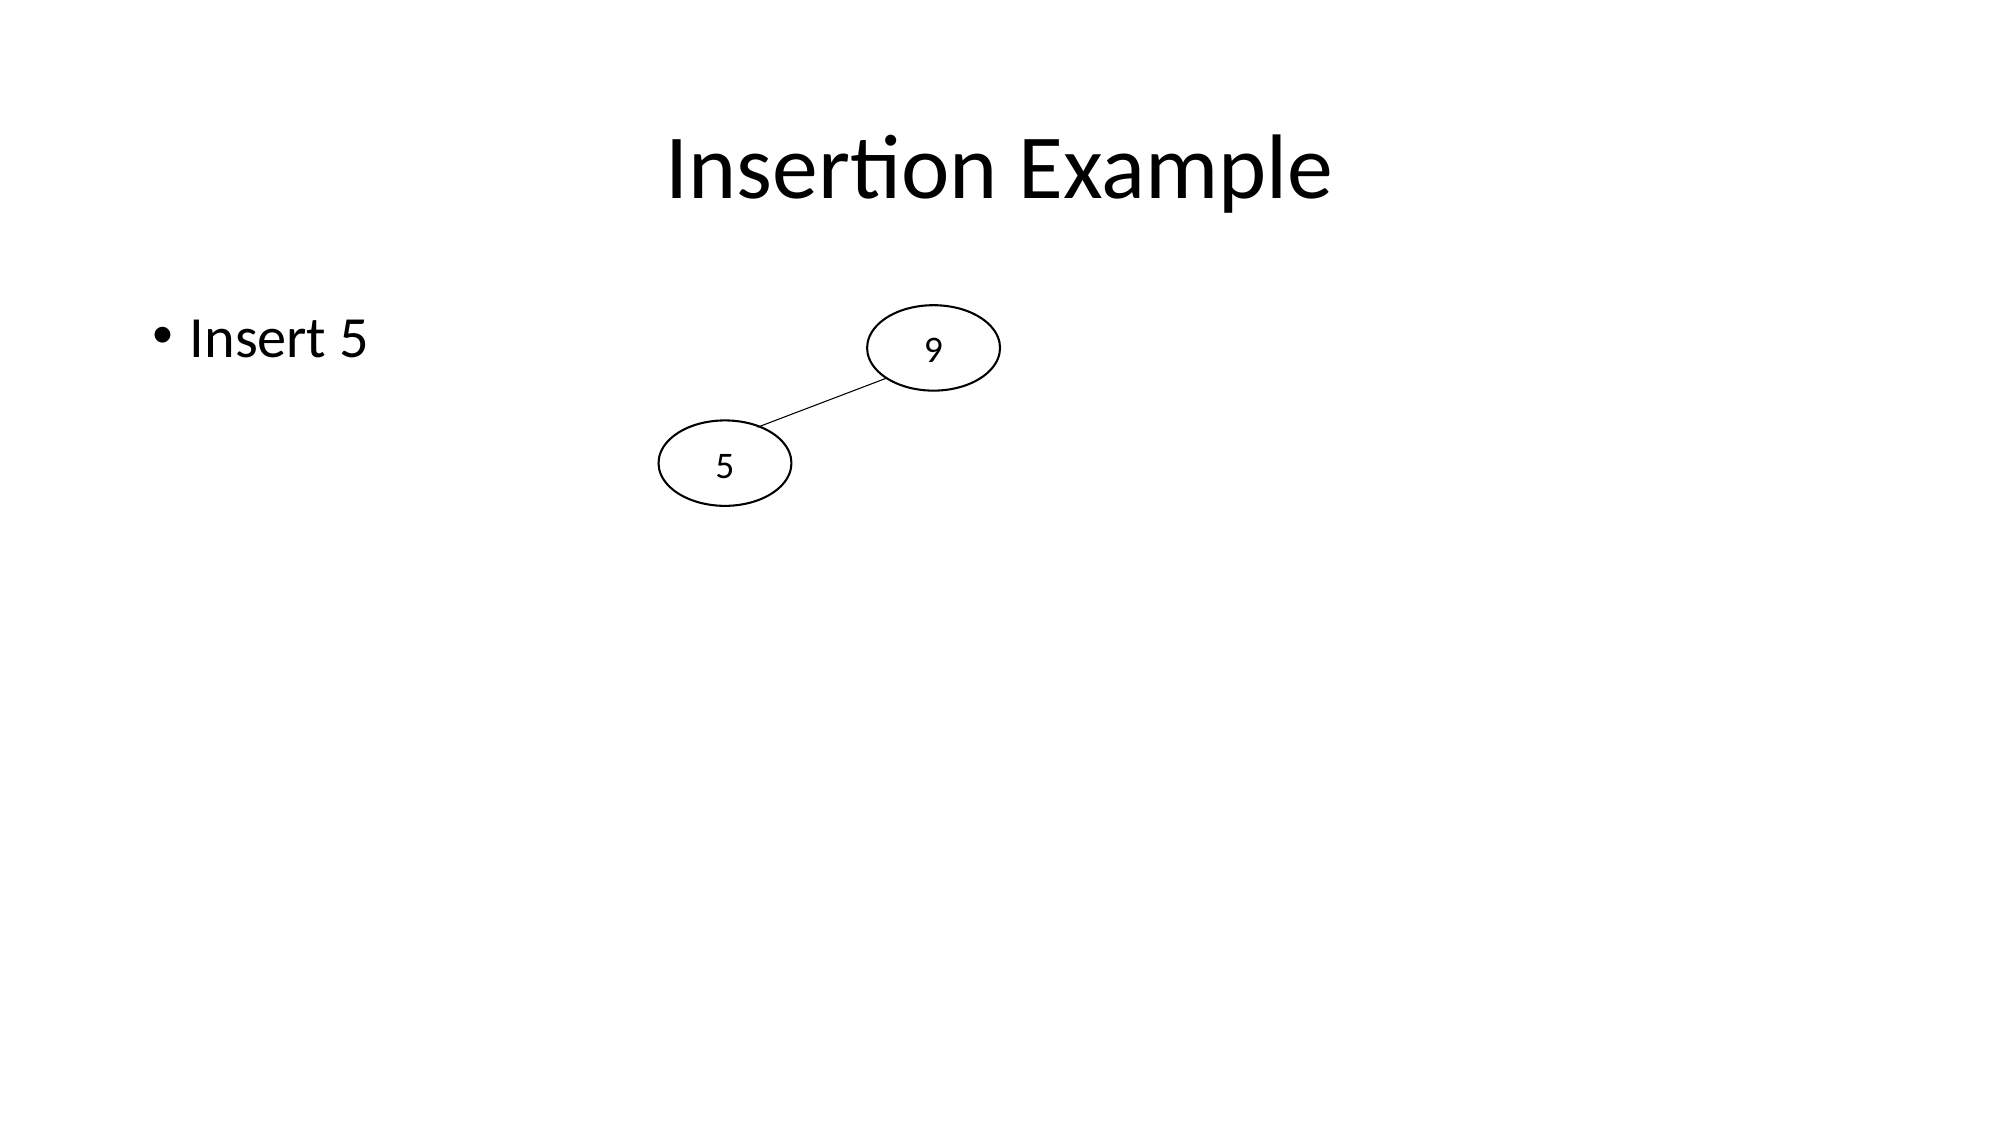

# Insertion Example
Insert 5
9
5